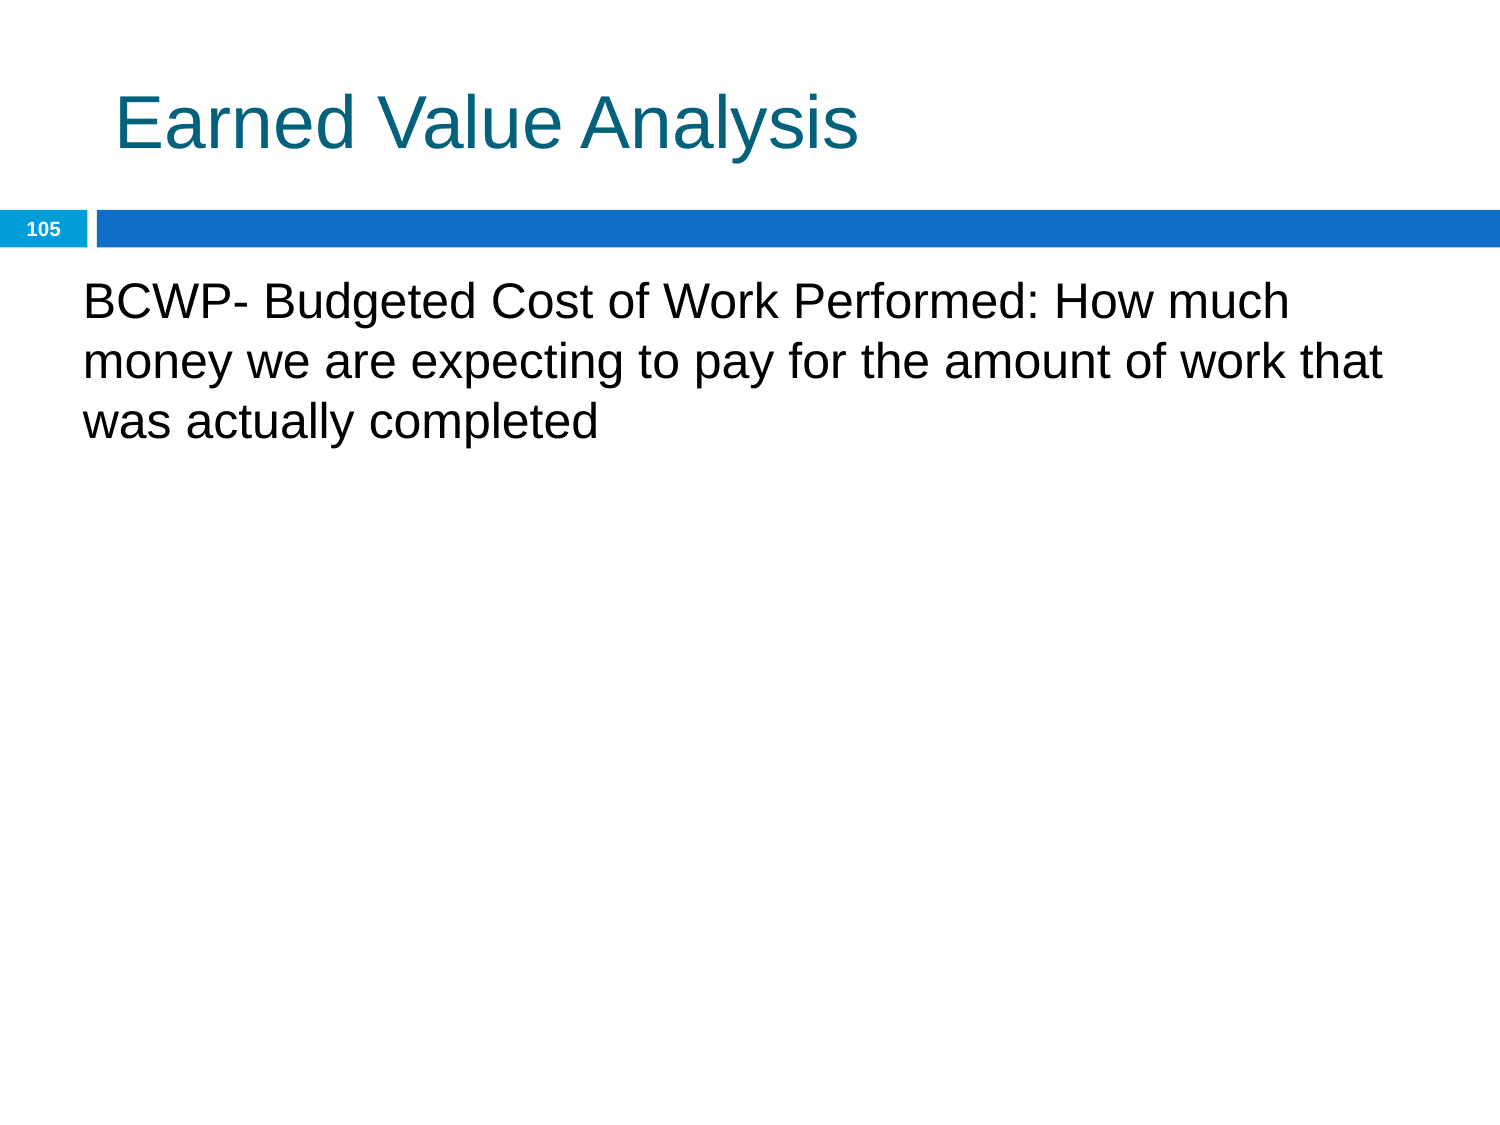

# Earned Value Analysis
105
BCWP- Budgeted Cost of Work Performed: How much money we are expecting to pay for the amount of work that was actually completed